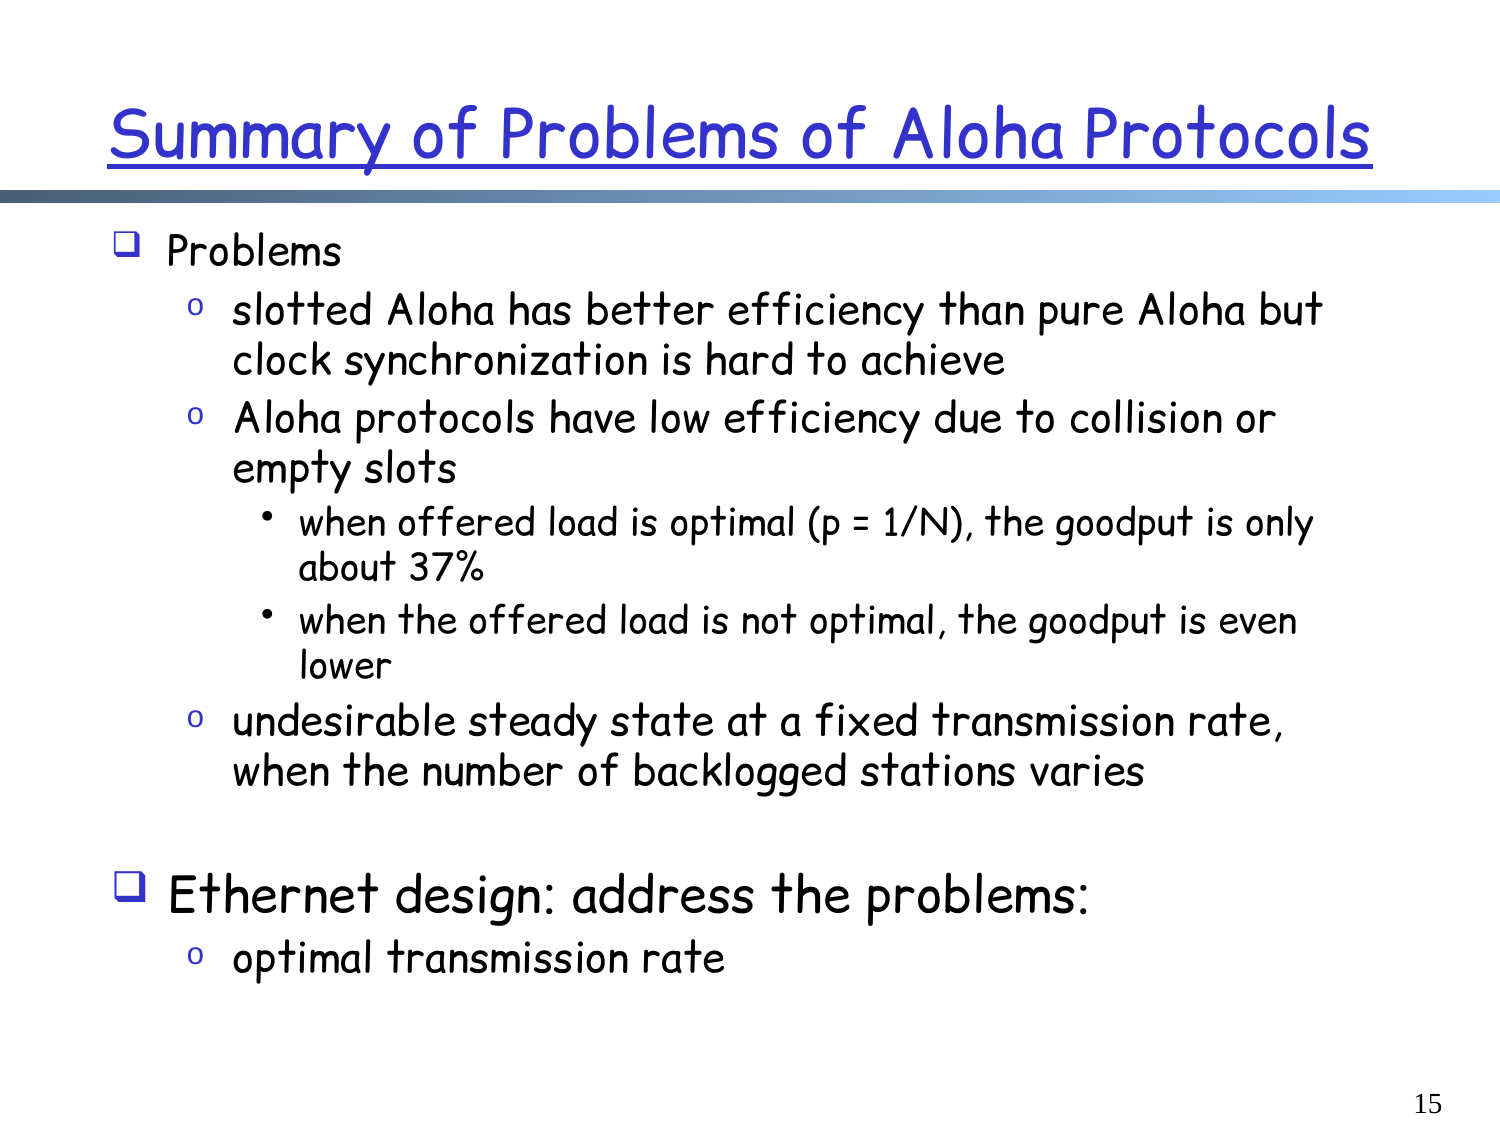

Summary of Problems of Aloha Protocols
Problems
slotted Aloha has better efficiency than pure Aloha but clock synchronization is hard to achieve
Aloha protocols have low efficiency due to collision or empty slots
when offered load is optimal (p = 1/N), the goodput is only about 37%
when the offered load is not optimal, the goodput is even lower
undesirable steady state at a fixed transmission rate, when the number of backlogged stations varies

Ethernet design: address the problems:
optimal transmission rate
15